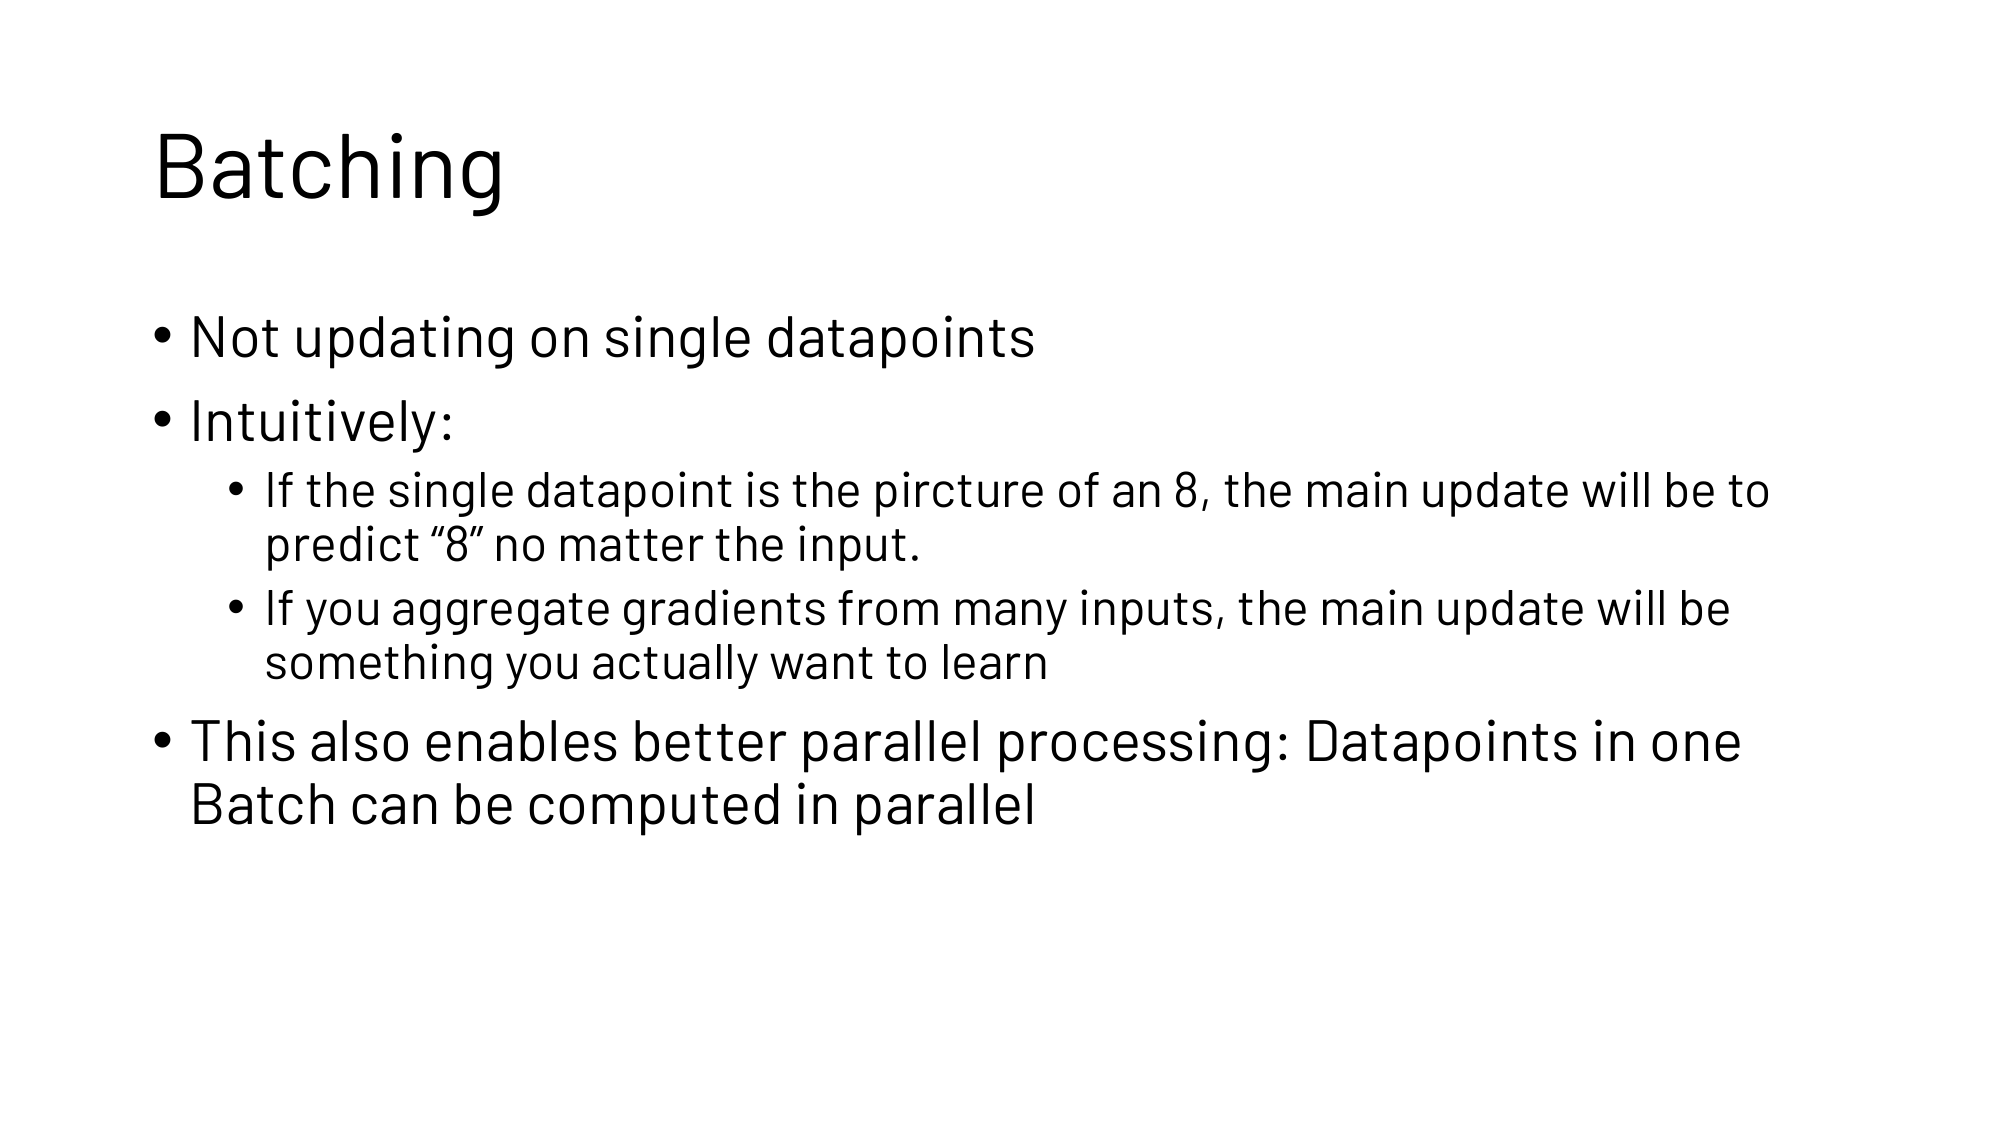

# Batching
Not updating on single datapoints
Intuitively:
If the single datapoint is the pircture of an 8, the main update will be to predict “8” no matter the input.
If you aggregate gradients from many inputs, the main update will be something you actually want to learn
This also enables better parallel processing: Datapoints in one Batch can be computed in parallel